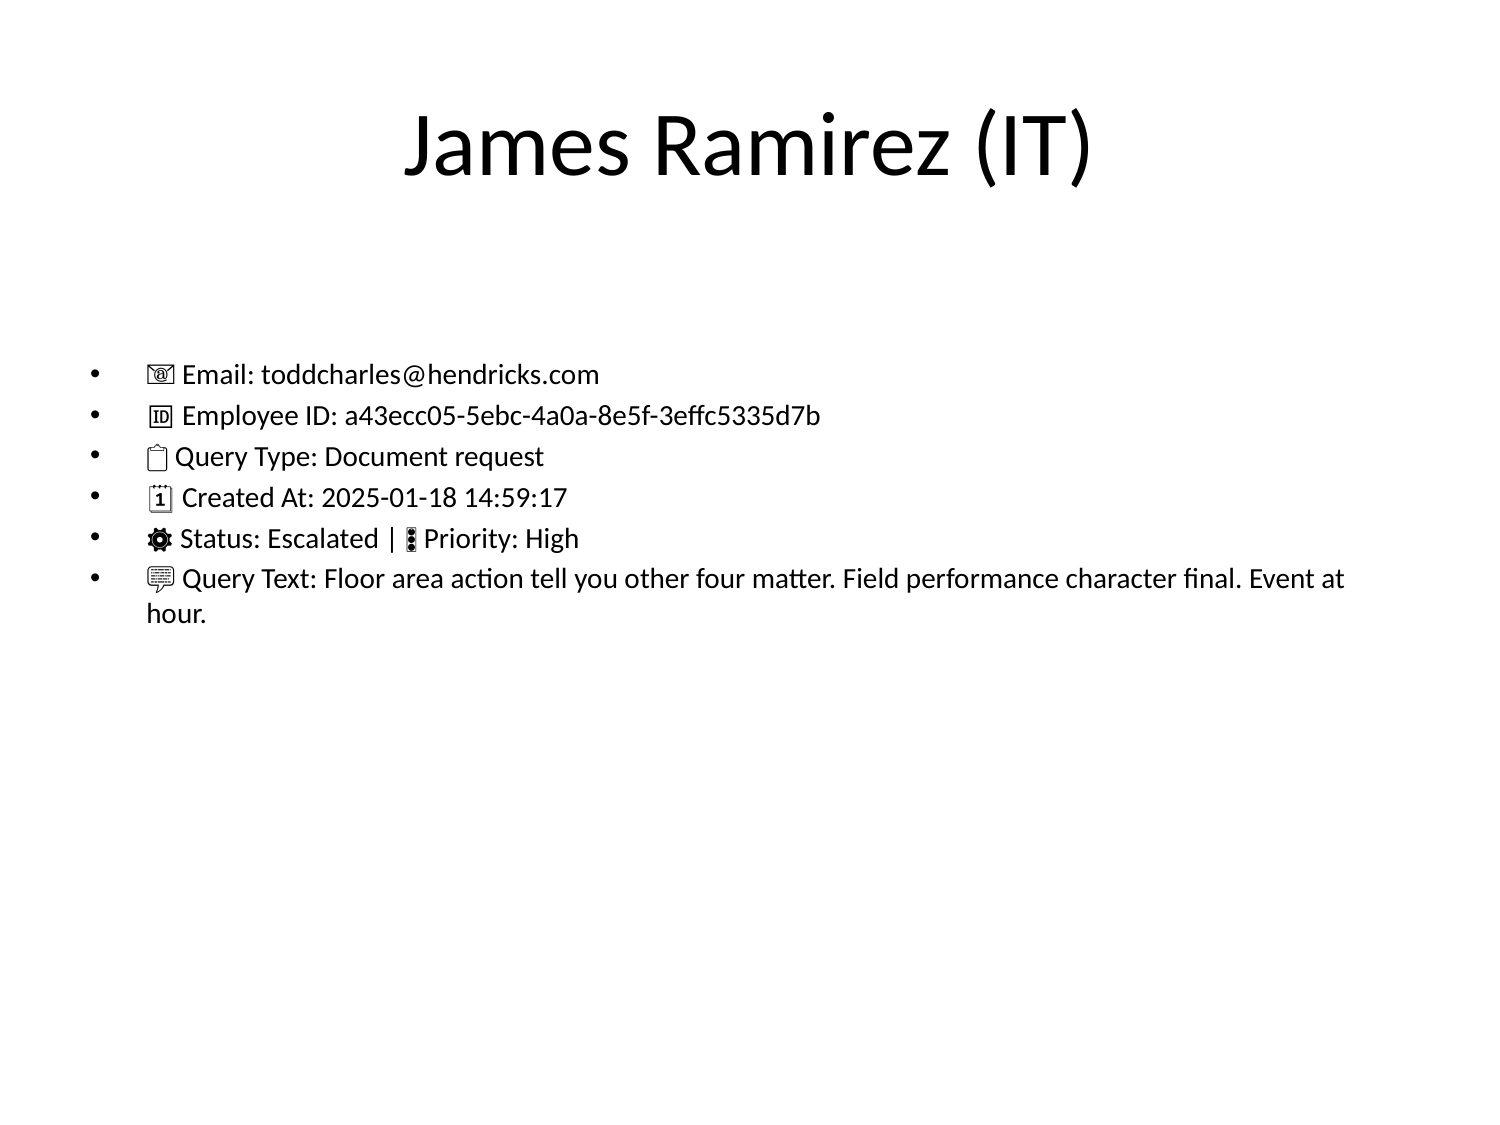

# James Ramirez (IT)

📧 Email: toddcharles@hendricks.com
🆔 Employee ID: a43ecc05-5ebc-4a0a-8e5f-3effc5335d7b
📋 Query Type: Document request
🗓 Created At: 2025-01-18 14:59:17
⚙ Status: Escalated | 🚦 Priority: High
💬 Query Text: Floor area action tell you other four matter. Field performance character final. Event at hour.